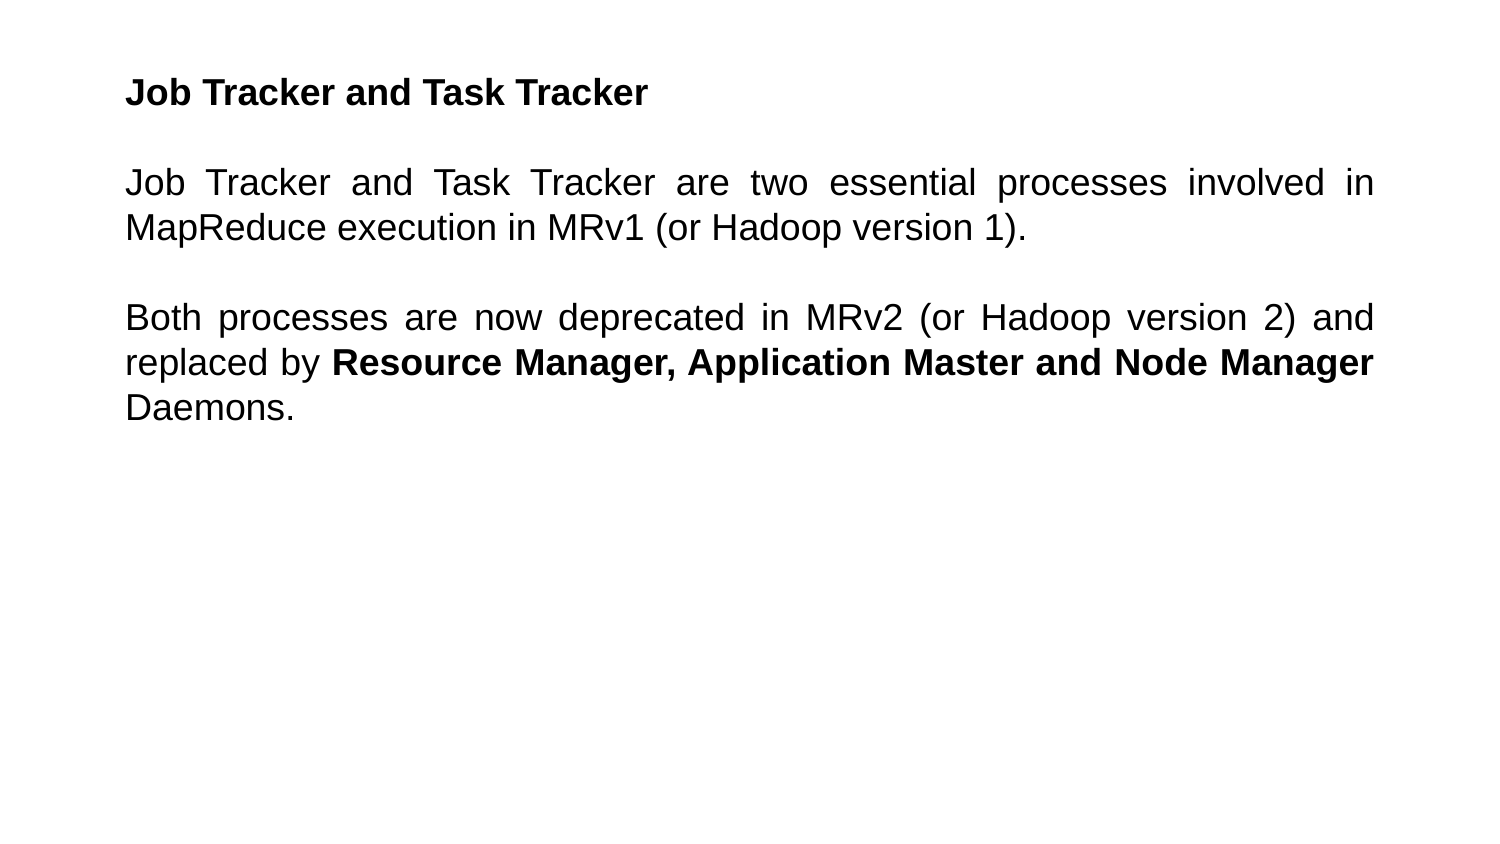

Job Tracker and Task Tracker

Job Tracker and Task Tracker are two essential processes involved in MapReduce execution in MRv1 (or Hadoop version 1).

Both processes are now deprecated in MRv2 (or Hadoop version 2) and replaced by Resource Manager, Application Master and Node Manager Daemons.